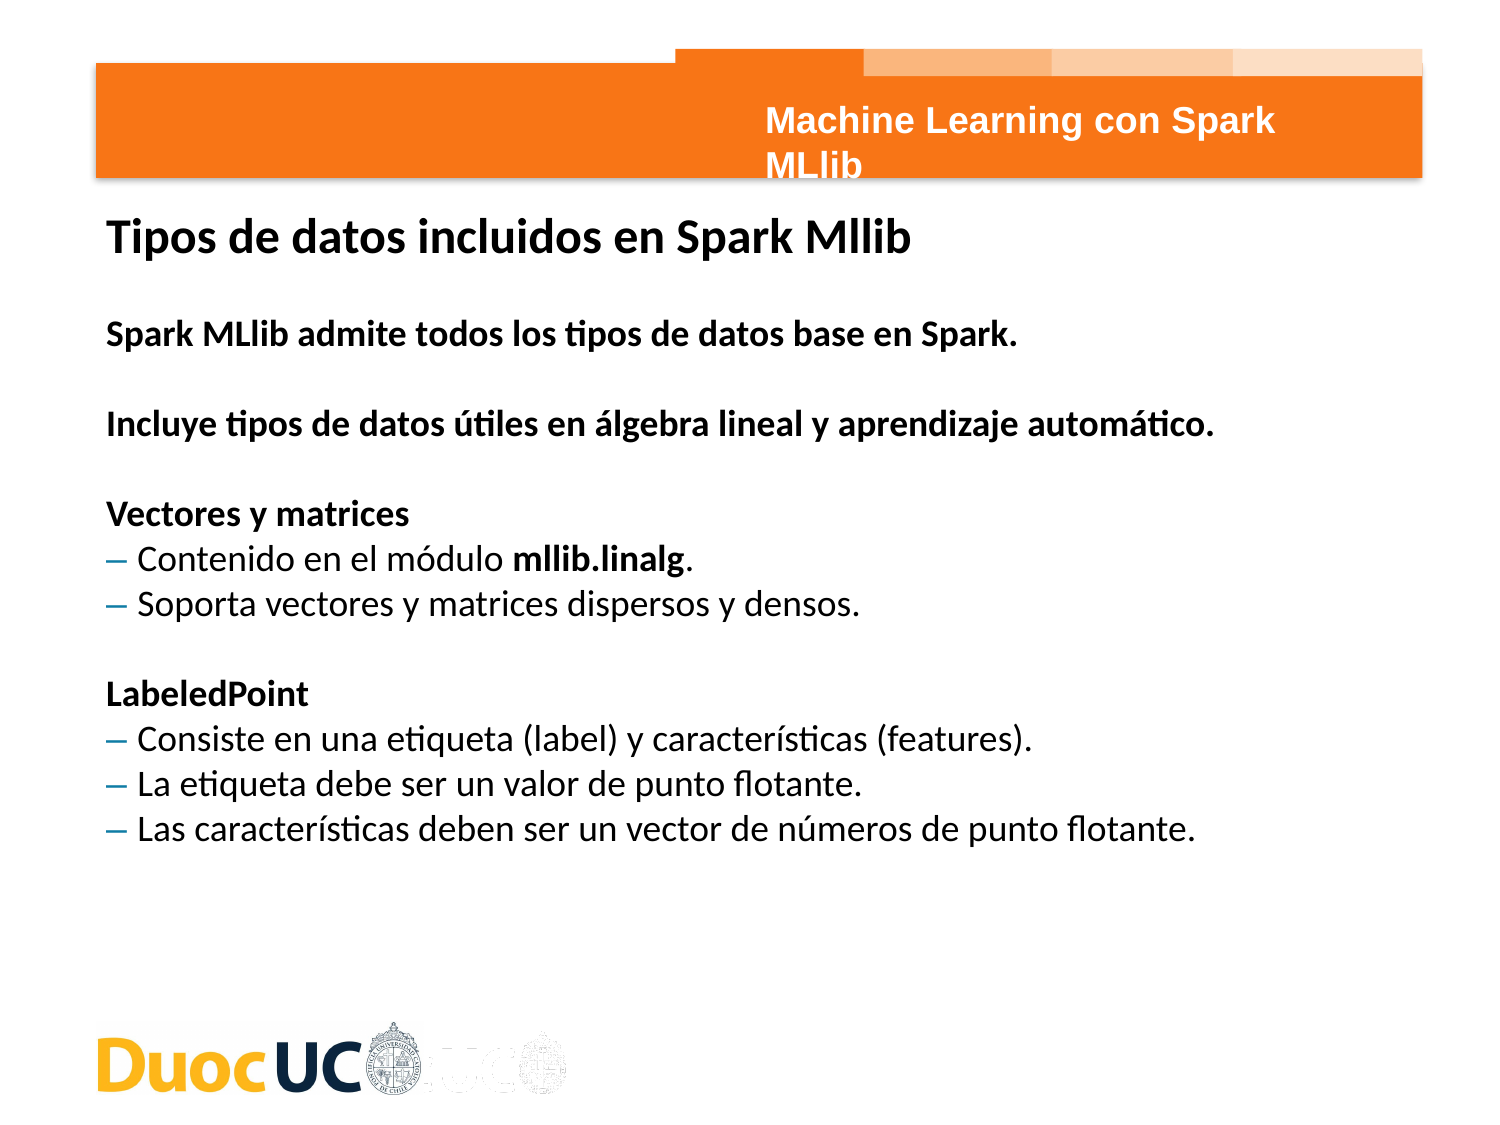

Machine Learning con Spark MLlib
Tipos de datos incluidos en Spark Mllib
Spark MLlib admite todos los tipos de datos base en Spark.
Incluye tipos de datos útiles en álgebra lineal y aprendizaje automático.

Vectores y matrices
– Contenido en el módulo mllib.linalg.
– Soporta vectores y matrices dispersos y densos.

LabeledPoint
– Consiste en una etiqueta (label) y características (features).
– La etiqueta debe ser un valor de punto flotante.
– Las características deben ser un vector de números de punto flotante.